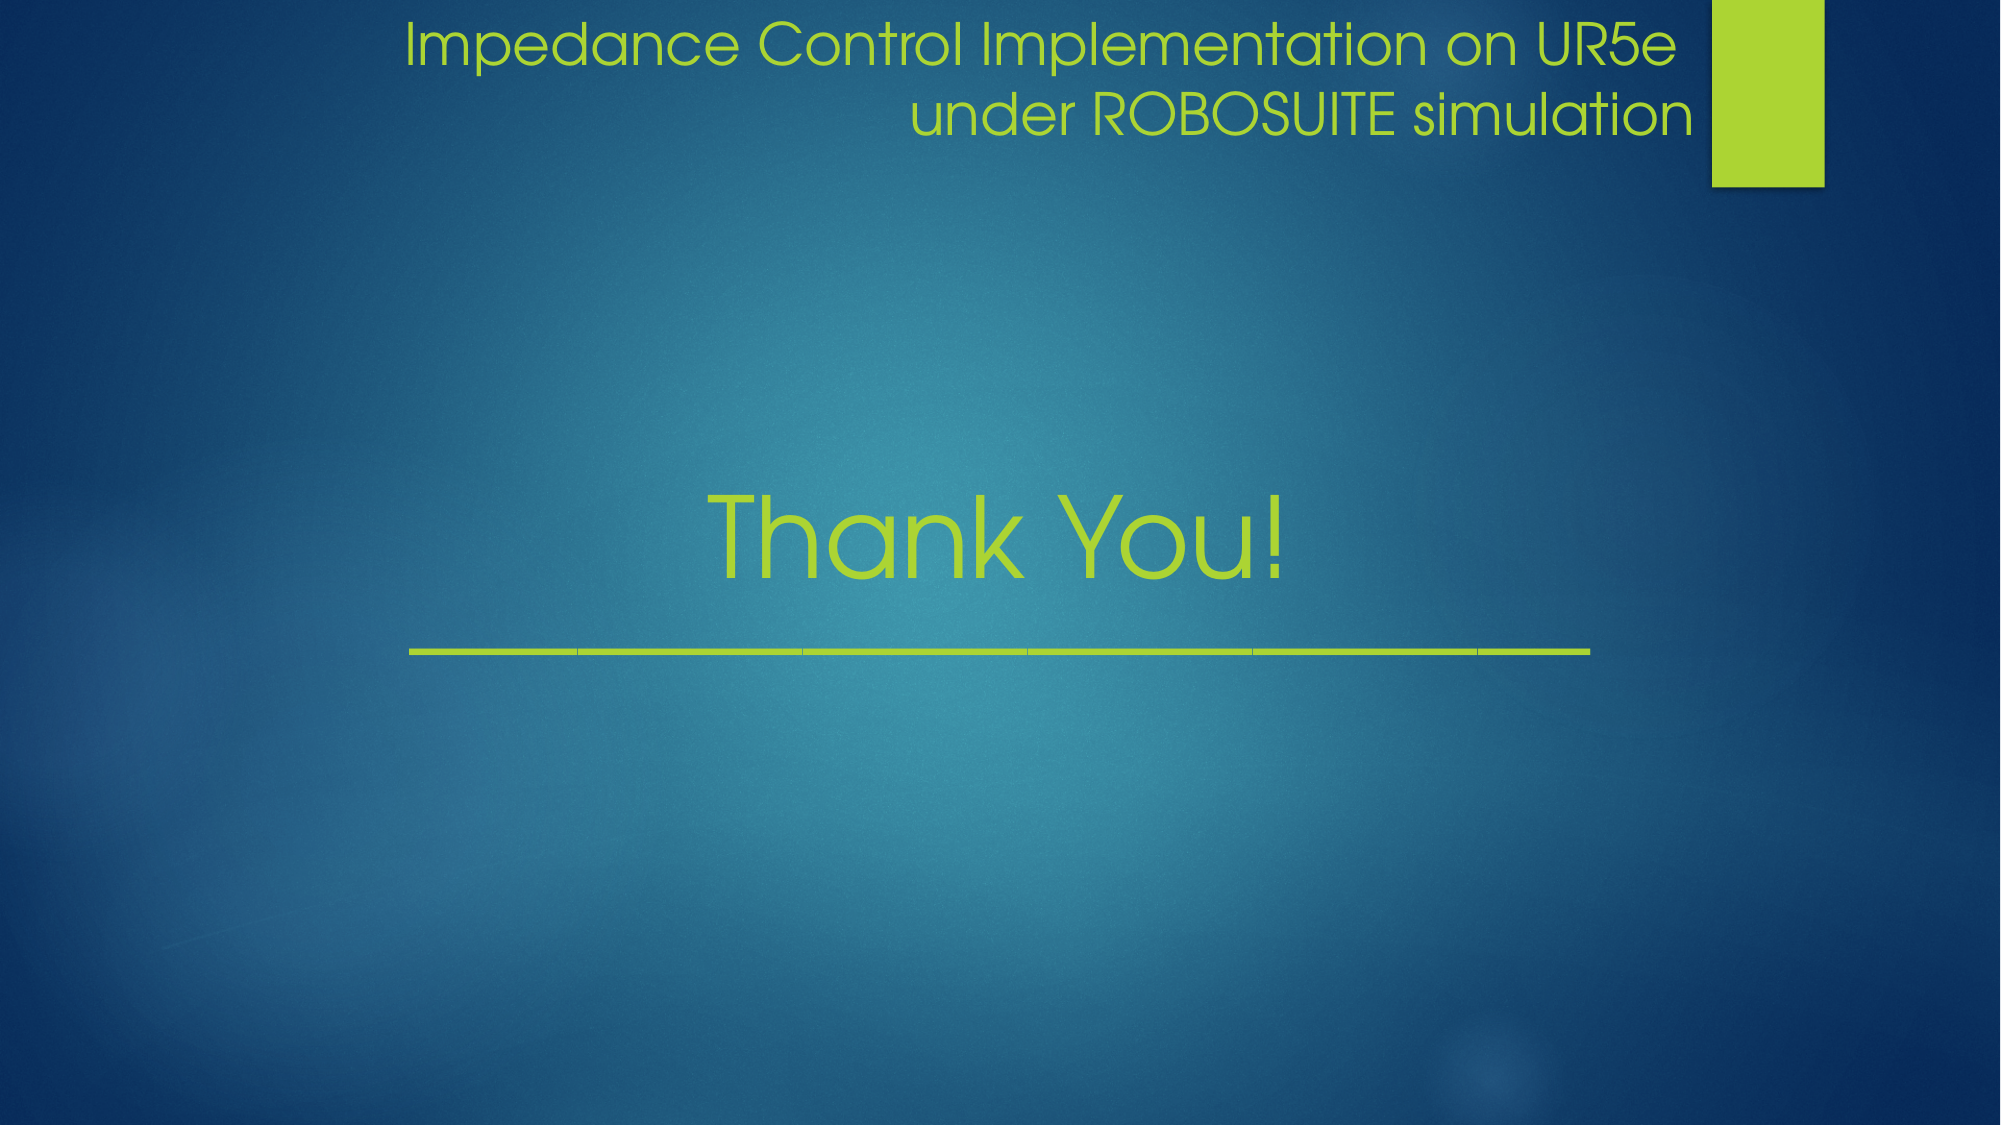

Impedance Control Implementation on UR5e
under ROBOSUITE simulation
Thank You!
_____________________